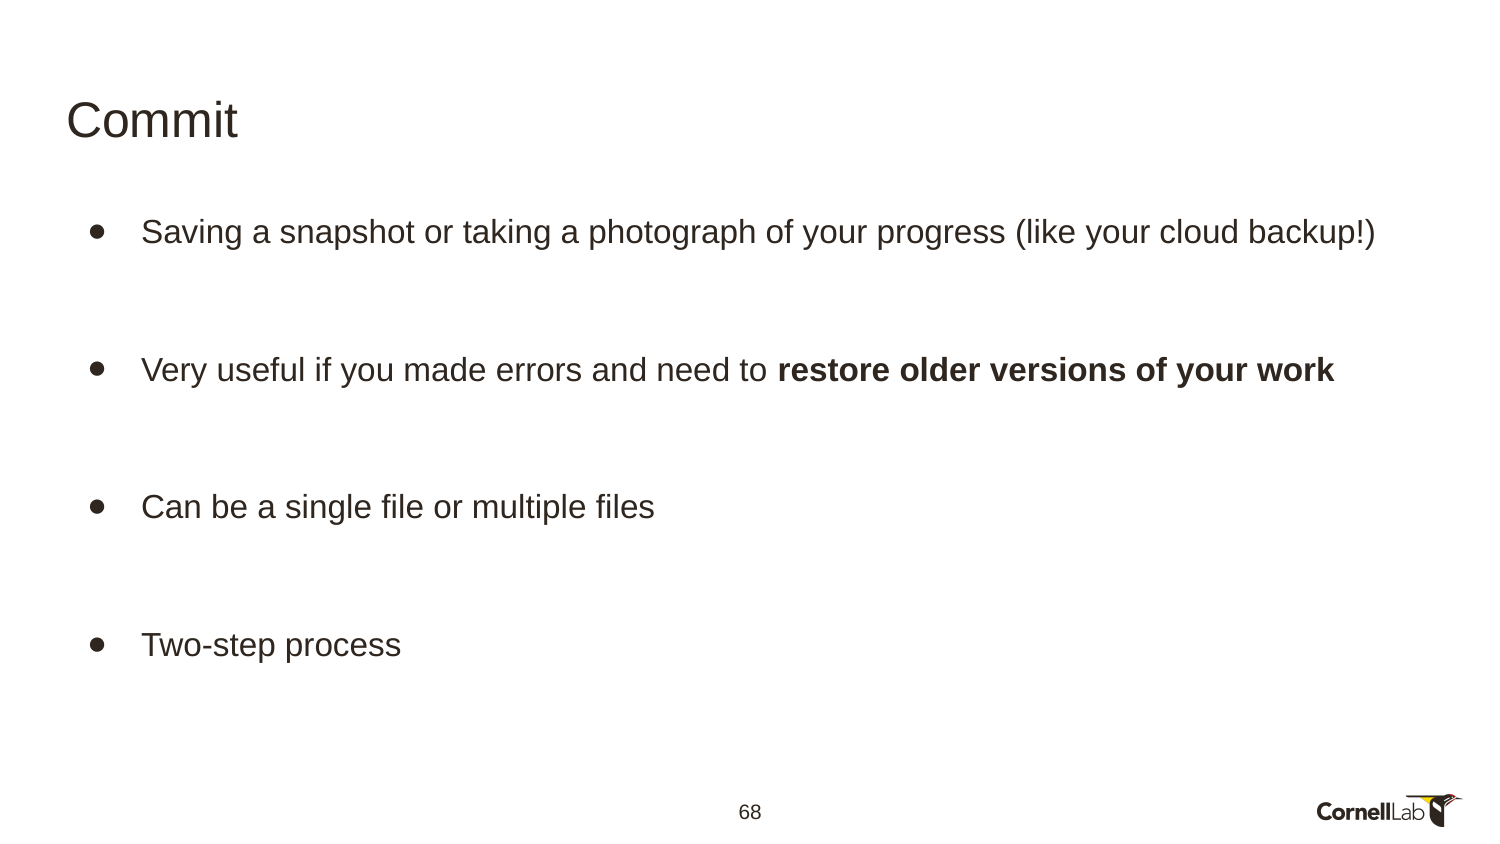

# Commit
Saving a snapshot or taking a photograph of your progress (like your cloud backup!)

Very useful if you made errors and need to restore older versions of your work

Can be a single file or multiple files

Two-step process
68